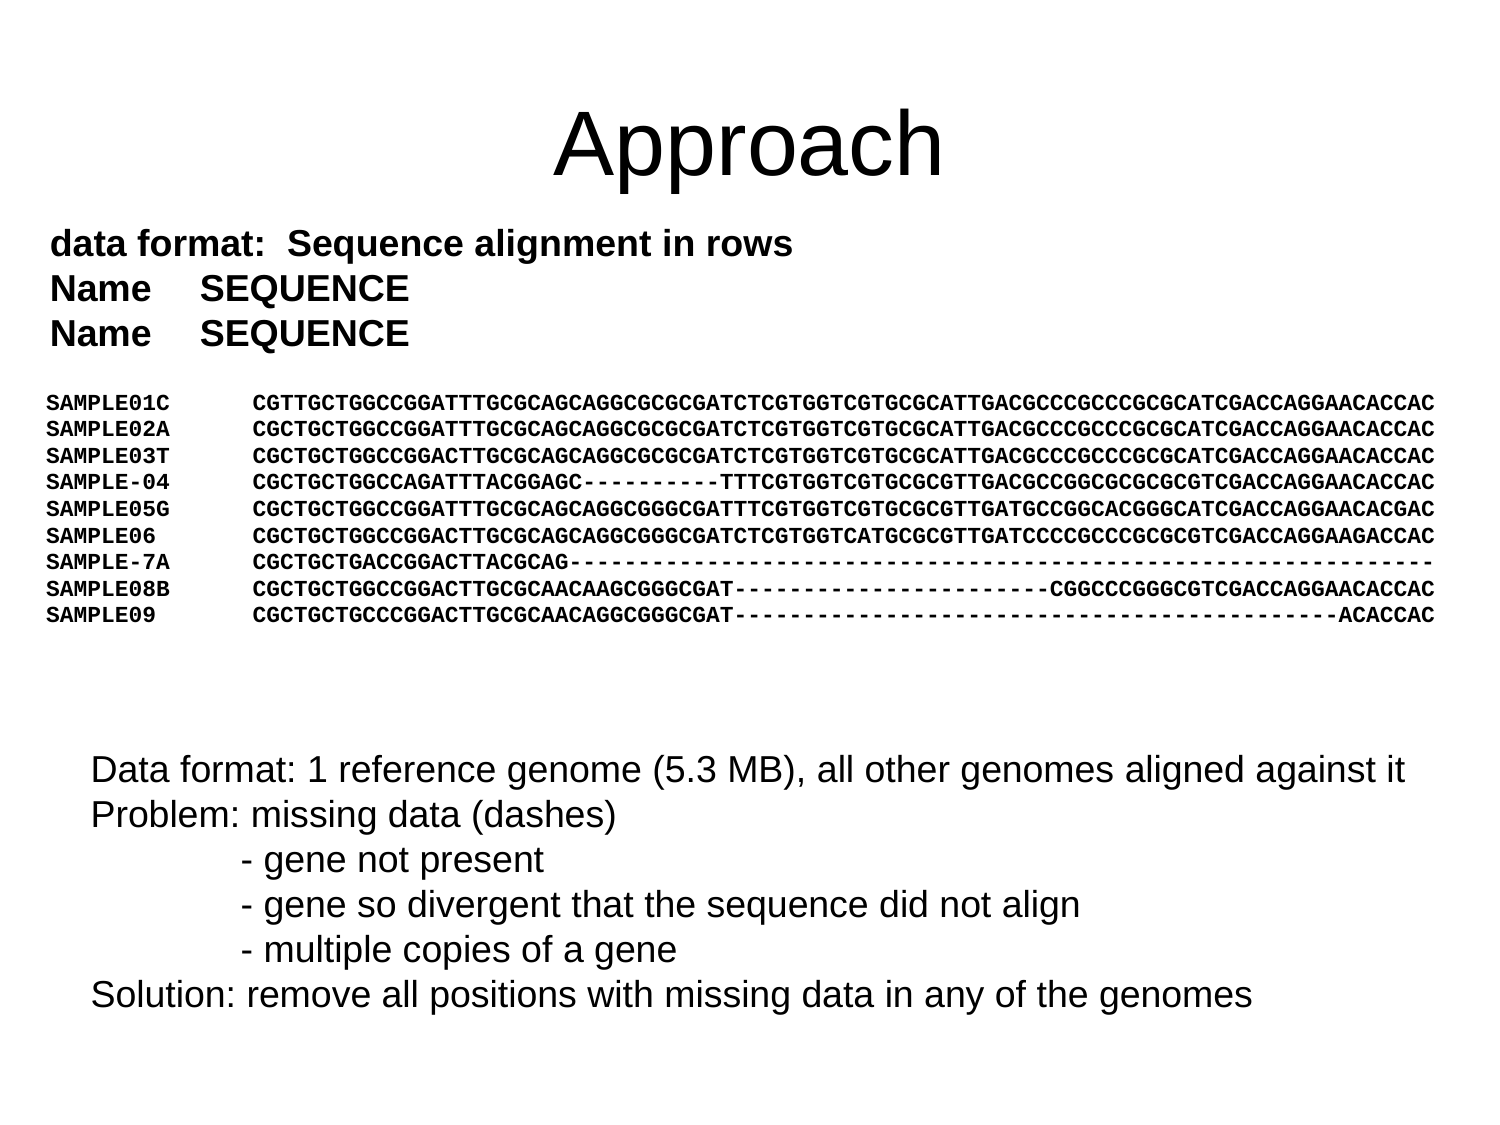

Approach
data format:  Sequence alignment in rows
Name	SEQUENCE
Name	SEQUENCE
SAMPLE01C	CGTTGCTGGCCGGATTTGCGCAGCAGGCGCGCGATCTCGTGGTCGTGCGCATTGACGCCCGCCCGCGCATCGACCAGGAACACCAC
SAMPLE02A	CGCTGCTGGCCGGATTTGCGCAGCAGGCGCGCGATCTCGTGGTCGTGCGCATTGACGCCCGCCCGCGCATCGACCAGGAACACCAC
SAMPLE03T	CGCTGCTGGCCGGACTTGCGCAGCAGGCGCGCGATCTCGTGGTCGTGCGCATTGACGCCCGCCCGCGCATCGACCAGGAACACCAC
SAMPLE-04	CGCTGCTGGCCAGATTTACGGAGC----------TTTCGTGGTCGTGCGCGTTGACGCCGGCGCGCGCGTCGACCAGGAACACCAC
SAMPLE05G	CGCTGCTGGCCGGATTTGCGCAGCAGGCGGGCGATTTCGTGGTCGTGCGCGTTGATGCCGGCACGGGCATCGACCAGGAACACGAC
SAMPLE06	CGCTGCTGGCCGGACTTGCGCAGCAGGCGGGCGATCTCGTGGTCATGCGCGTTGATCCCCGCCCGCGCGTCGACCAGGAAGACCAC
SAMPLE-7A	CGCTGCTGACCGGACTTACGCAG---------------------------------------------------------------
SAMPLE08B	CGCTGCTGGCCGGACTTGCGCAACAAGCGGGCGAT-----------------------CGGCCCGGGCGTCGACCAGGAACACCAC
SAMPLE09	CGCTGCTGCCCGGACTTGCGCAACAGGCGGGCGAT--------------------------------------------ACACCAC
Data format: 1 reference genome (5.3 MB), all other genomes aligned against it
Problem: missing data (dashes)
	- gene not present
	- gene so divergent that the sequence did not align
	- multiple copies of a gene
Solution: remove all positions with missing data in any of the genomes